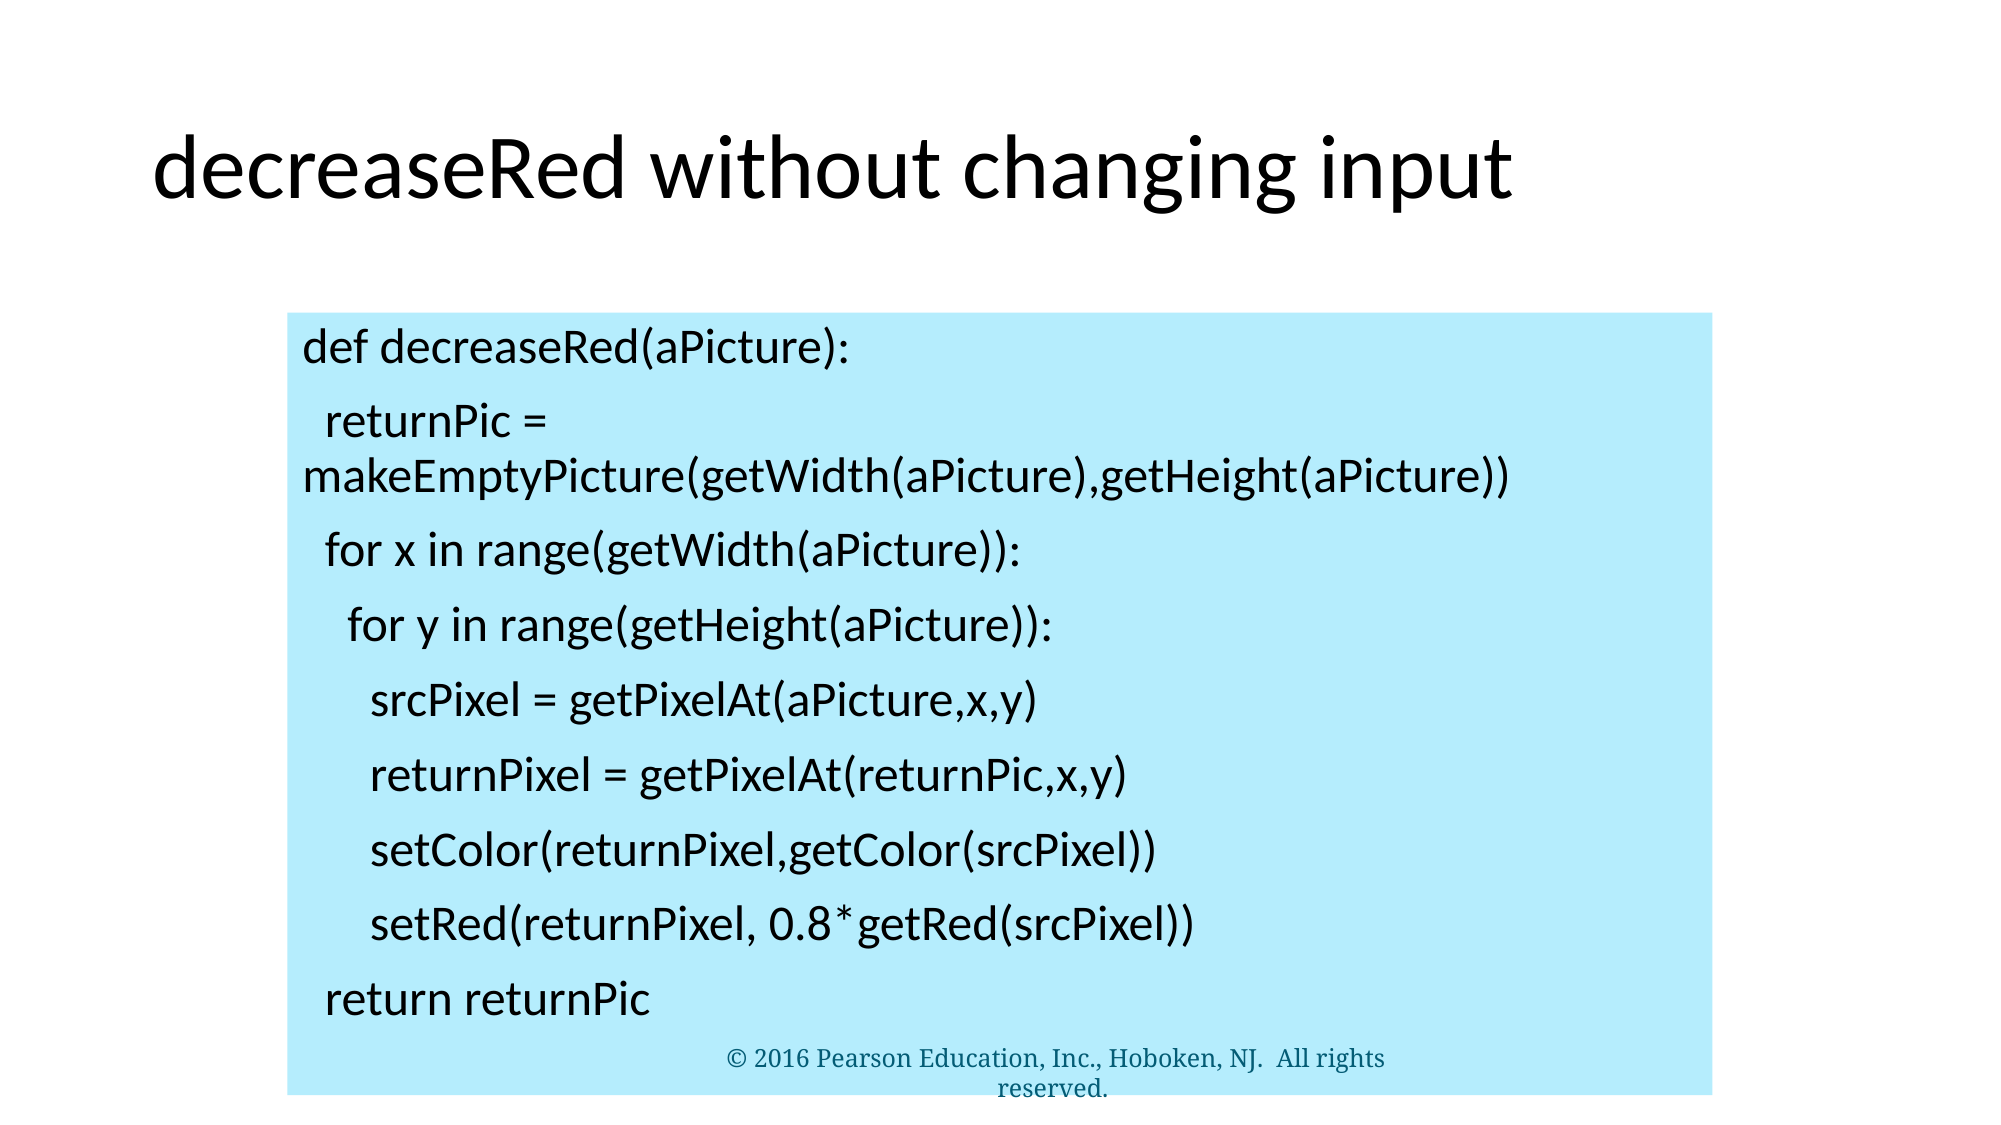

# decreaseRed without changing input
def decreaseRed(aPicture):
  returnPic = makeEmptyPicture(getWidth(aPicture),getHeight(aPicture))
  for x in range(getWidth(aPicture)):
    for y in range(getHeight(aPicture)):
      srcPixel = getPixelAt(aPicture,x,y)
      returnPixel = getPixelAt(returnPic,x,y)
      setColor(returnPixel,getColor(srcPixel))
      setRed(returnPixel, 0.8*getRed(srcPixel))
  return returnPic
© 2016 Pearson Education, Inc., Hoboken, NJ.  All rights reserved.